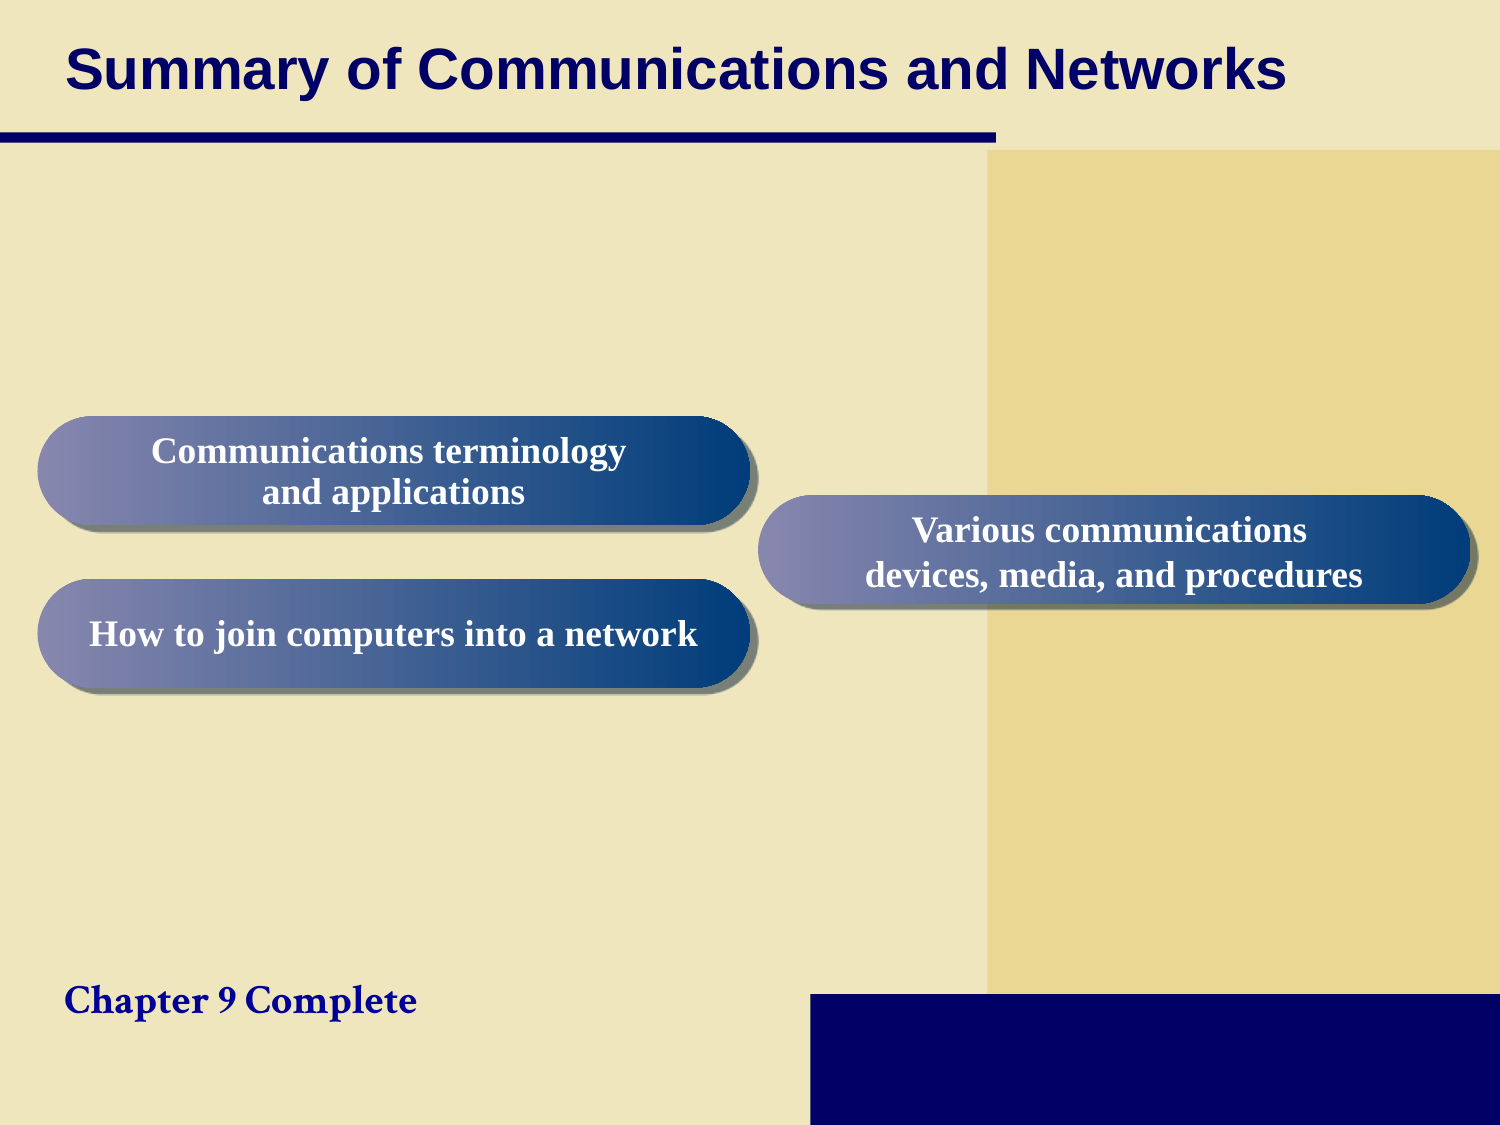

# Summary of Communications and Networks
Communications terminology
and applications
Various communications
devices, media, and procedures
How to join computers into a network
Chapter 9 Complete